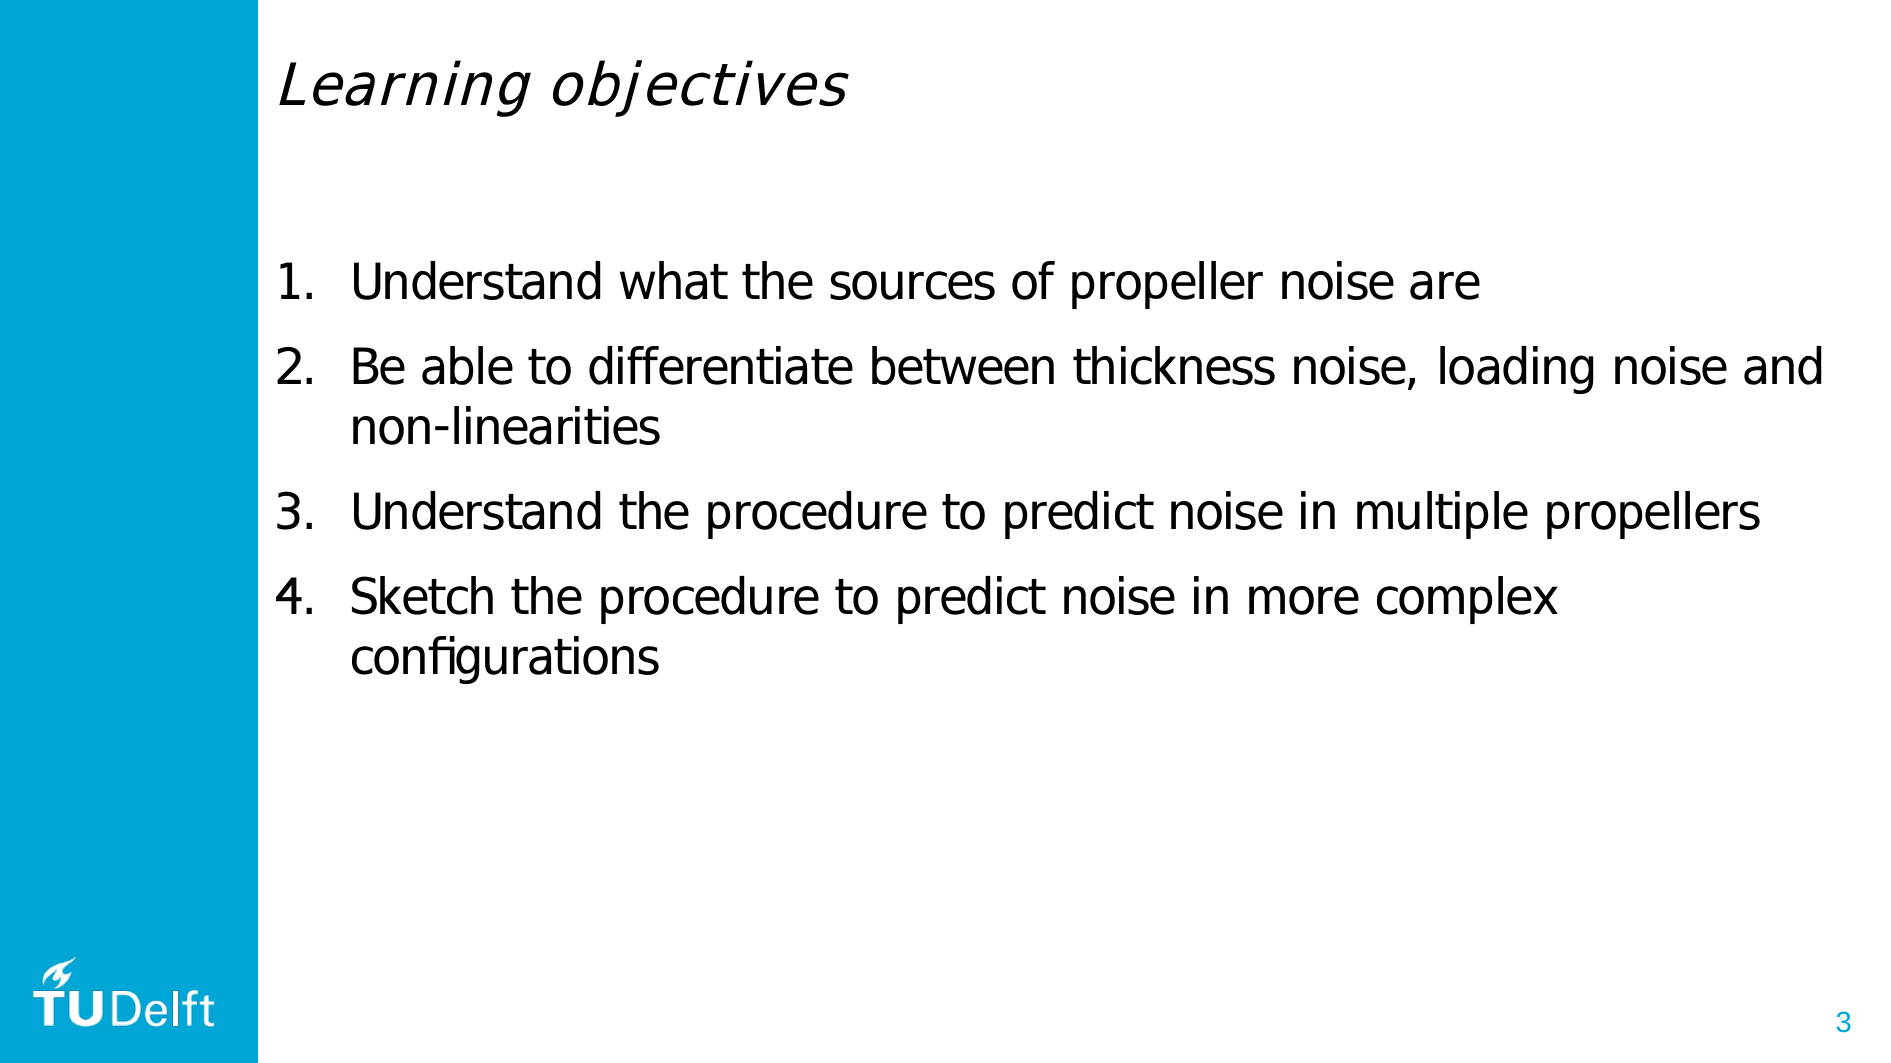

Learning objectives

Understand what the sources of propeller noise are
Be able to differentiate between thickness noise, loading noise and non-linearities
Understand the procedure to predict noise in multiple propellers
Sketch the procedure to predict noise in more complex configurations